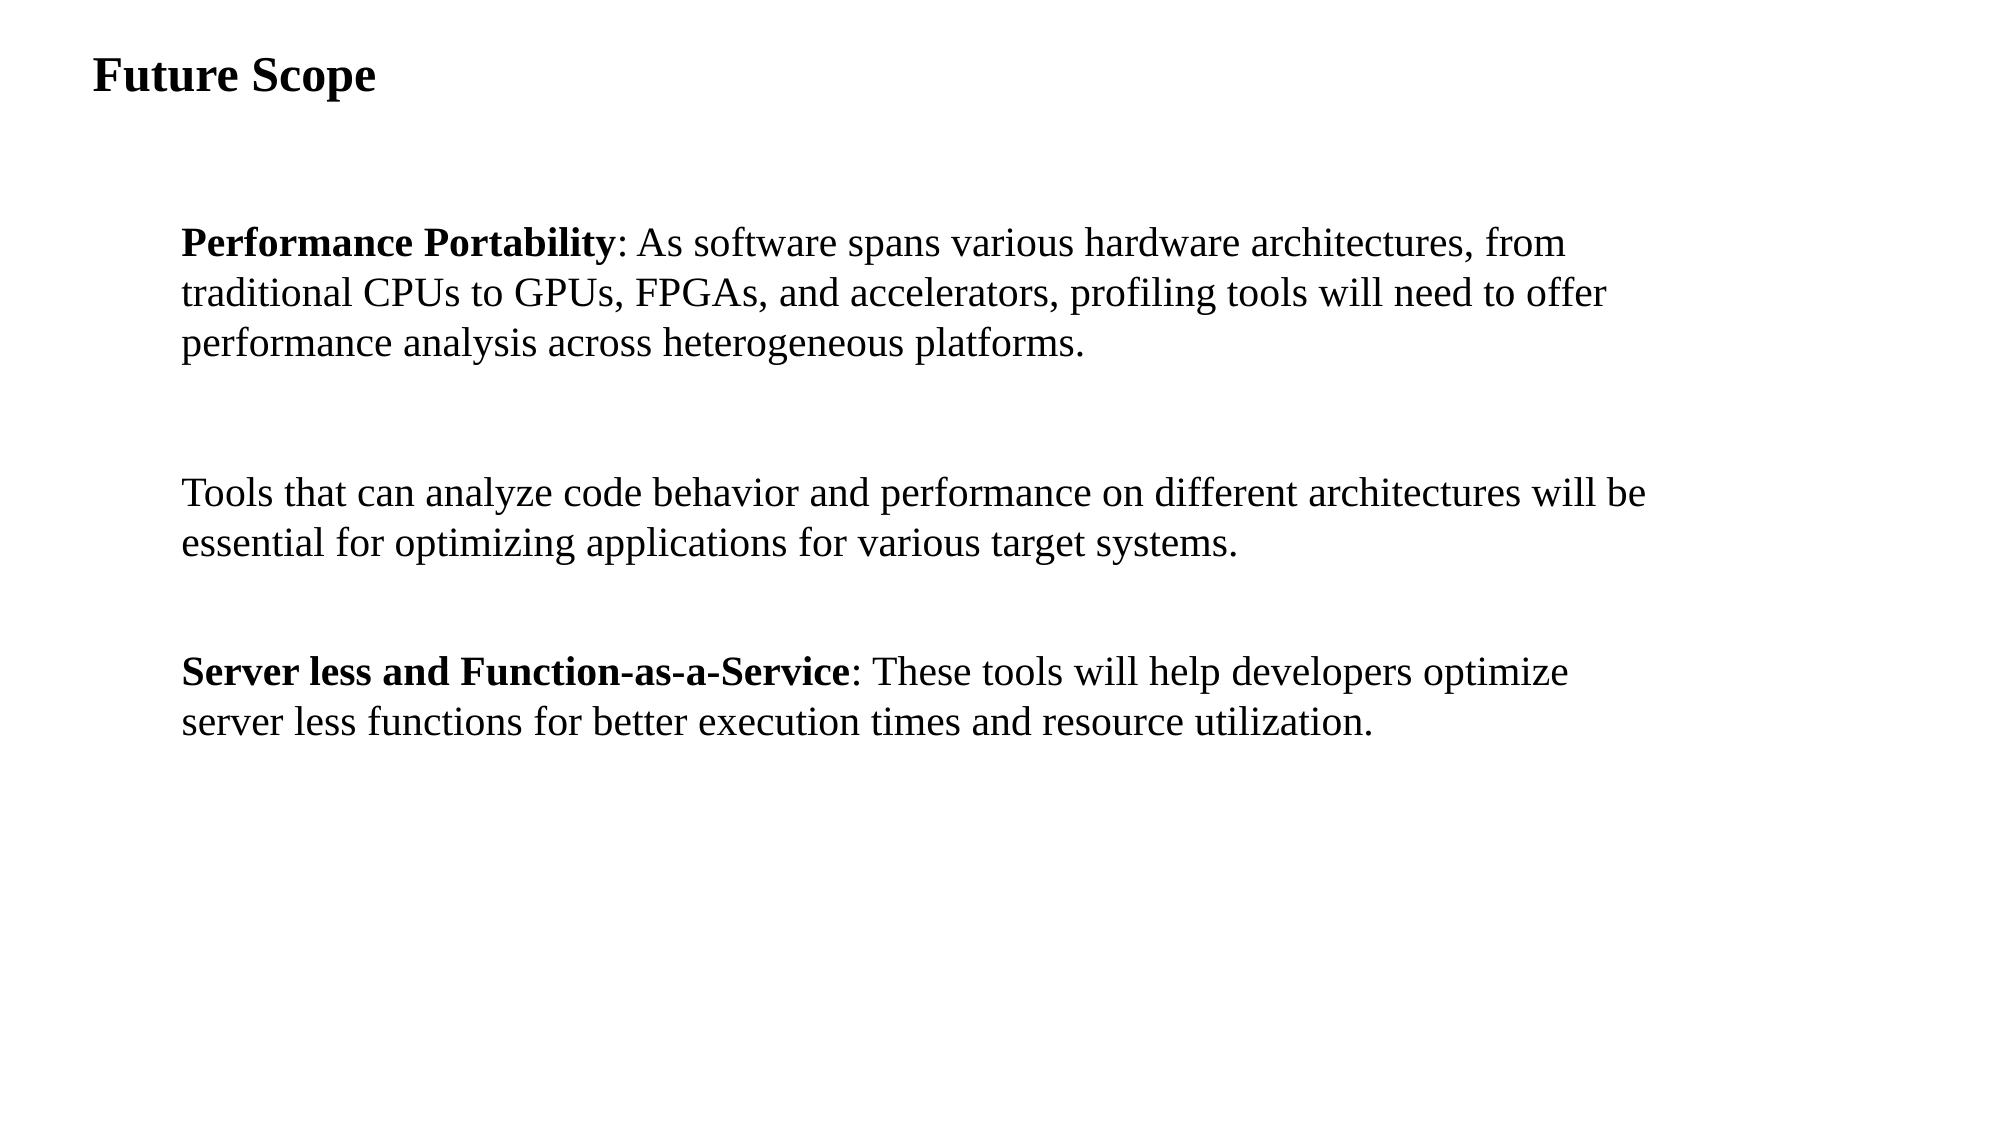

Future Scope
Performance Portability: As software spans various hardware architectures, from traditional CPUs to GPUs, FPGAs, and accelerators, profiling tools will need to offer performance analysis across heterogeneous platforms.

Tools that can analyze code behavior and performance on different architectures will be essential for optimizing applications for various target systems.

Server less and Function-as-a-Service: These tools will help developers optimize server less functions for better execution times and resource utilization.